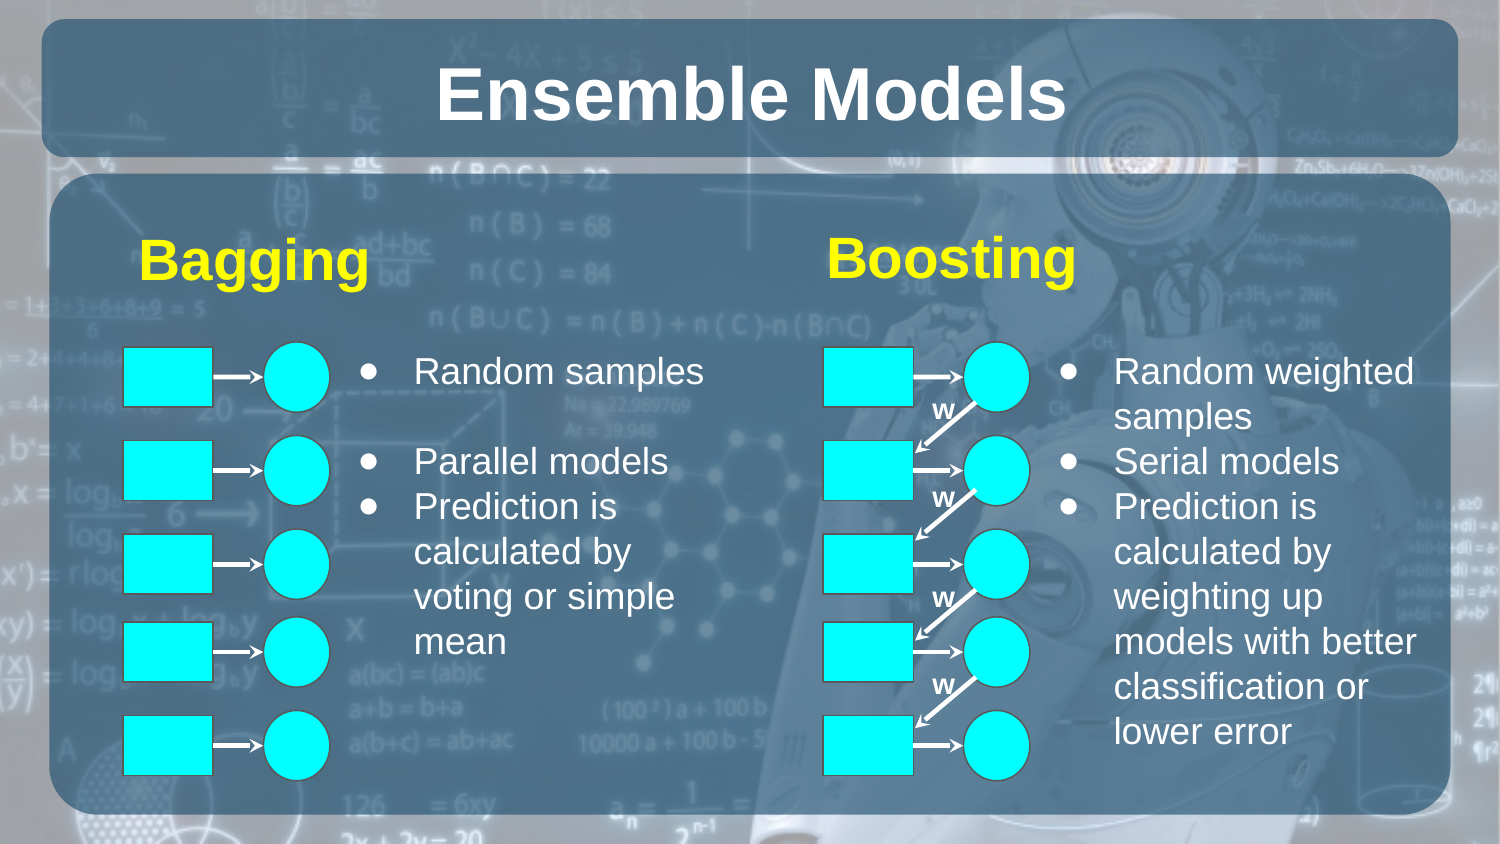

# Ensemble Models
Boosting

Bagging

Random samples

Parallel models
Prediction is calculated by voting or simple mean

Random weighted samples
Serial models
Prediction is calculated by weighting up models with better classification or lower error

w

w

w

w